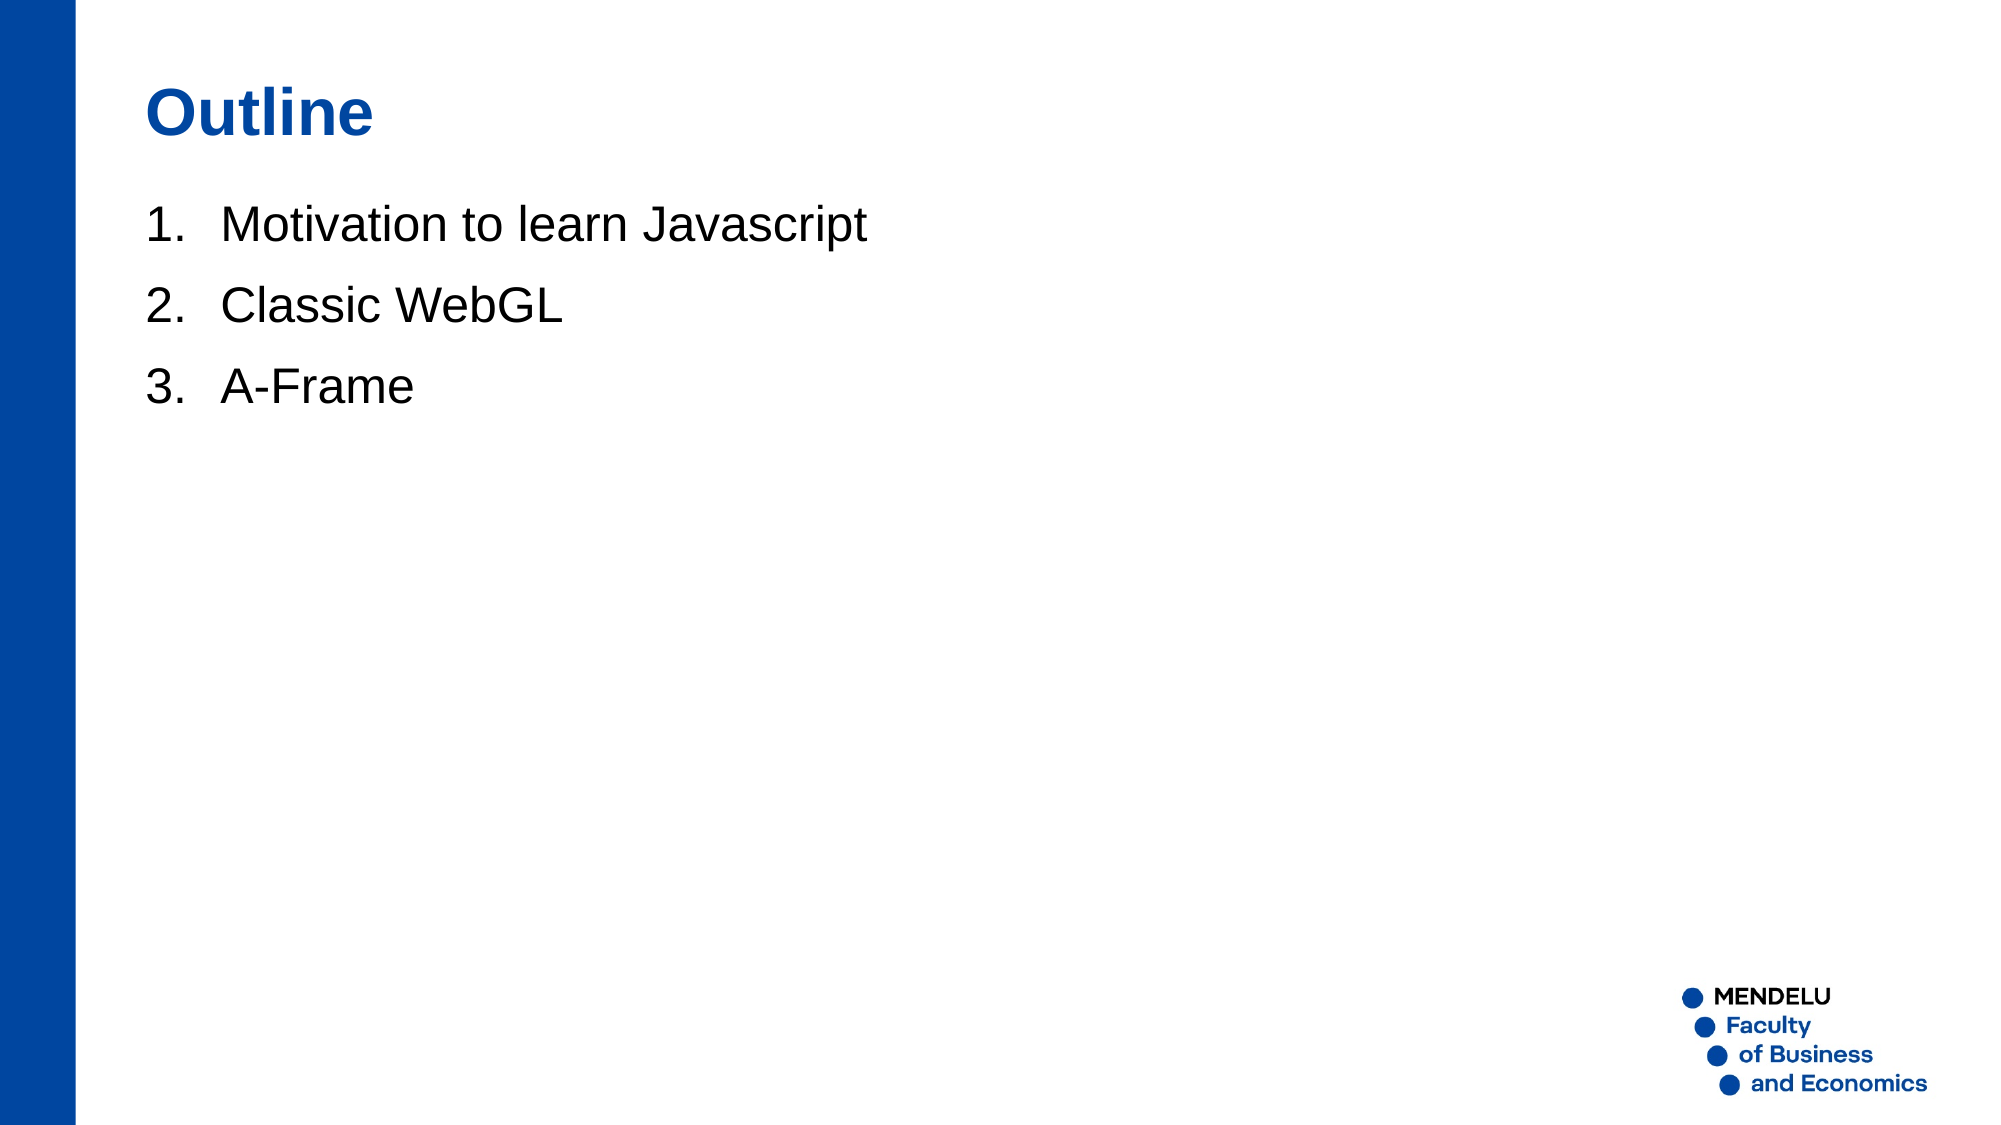

Outline
Motivation to learn Javascript
Classic WebGL
A-Frame